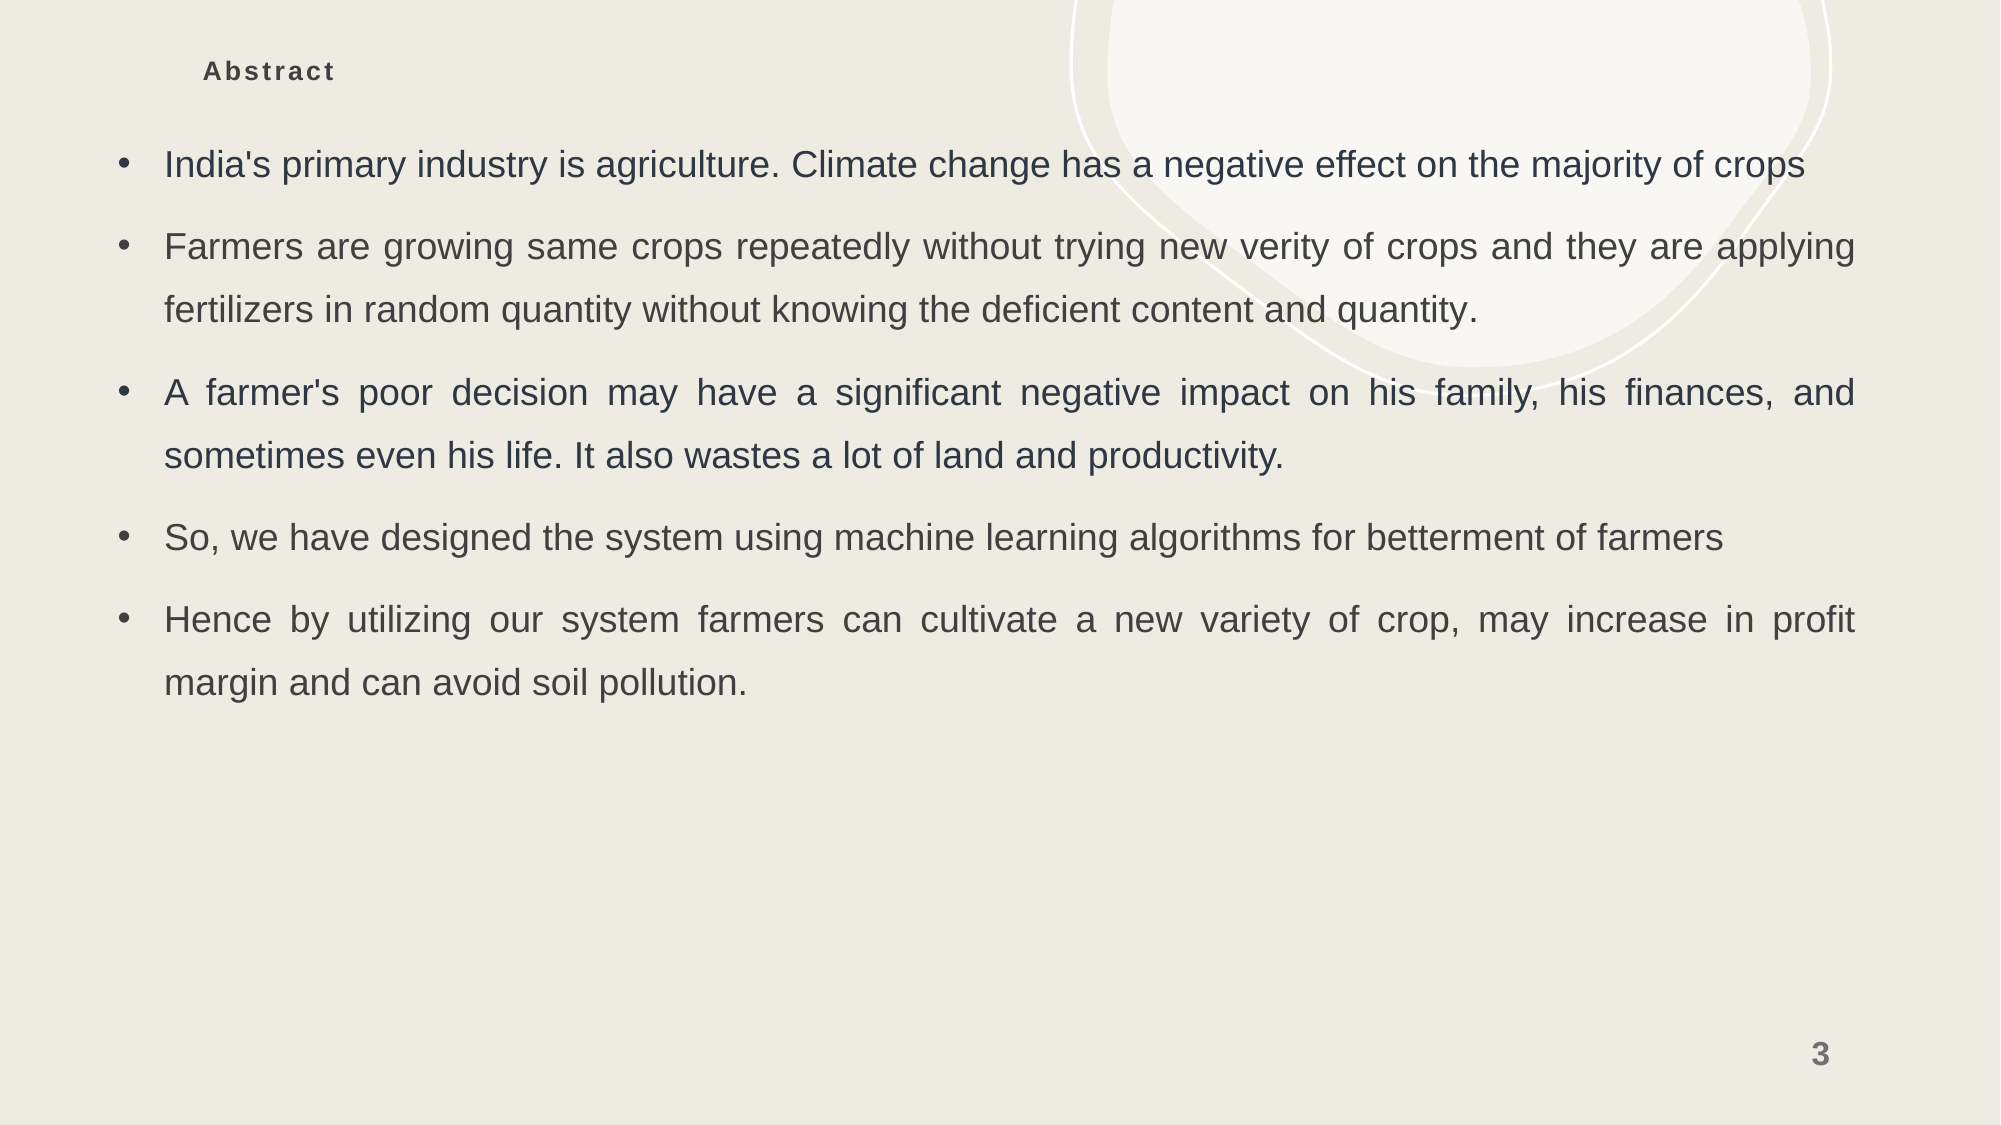

# Abstract

India's primary industry is agriculture. Climate change has a negative effect on the majority of crops
Farmers are growing same crops repeatedly without trying new verity of crops and they are applying fertilizers in random quantity without knowing the deficient content and quantity.
A farmer's poor decision may have a significant negative impact on his family, his finances, and sometimes even his life. It also wastes a lot of land and productivity.
So, we have designed the system using machine learning algorithms for betterment of farmers
Hence by utilizing our system farmers can cultivate a new variety of crop, may increase in profit margin and can avoid soil pollution.

3